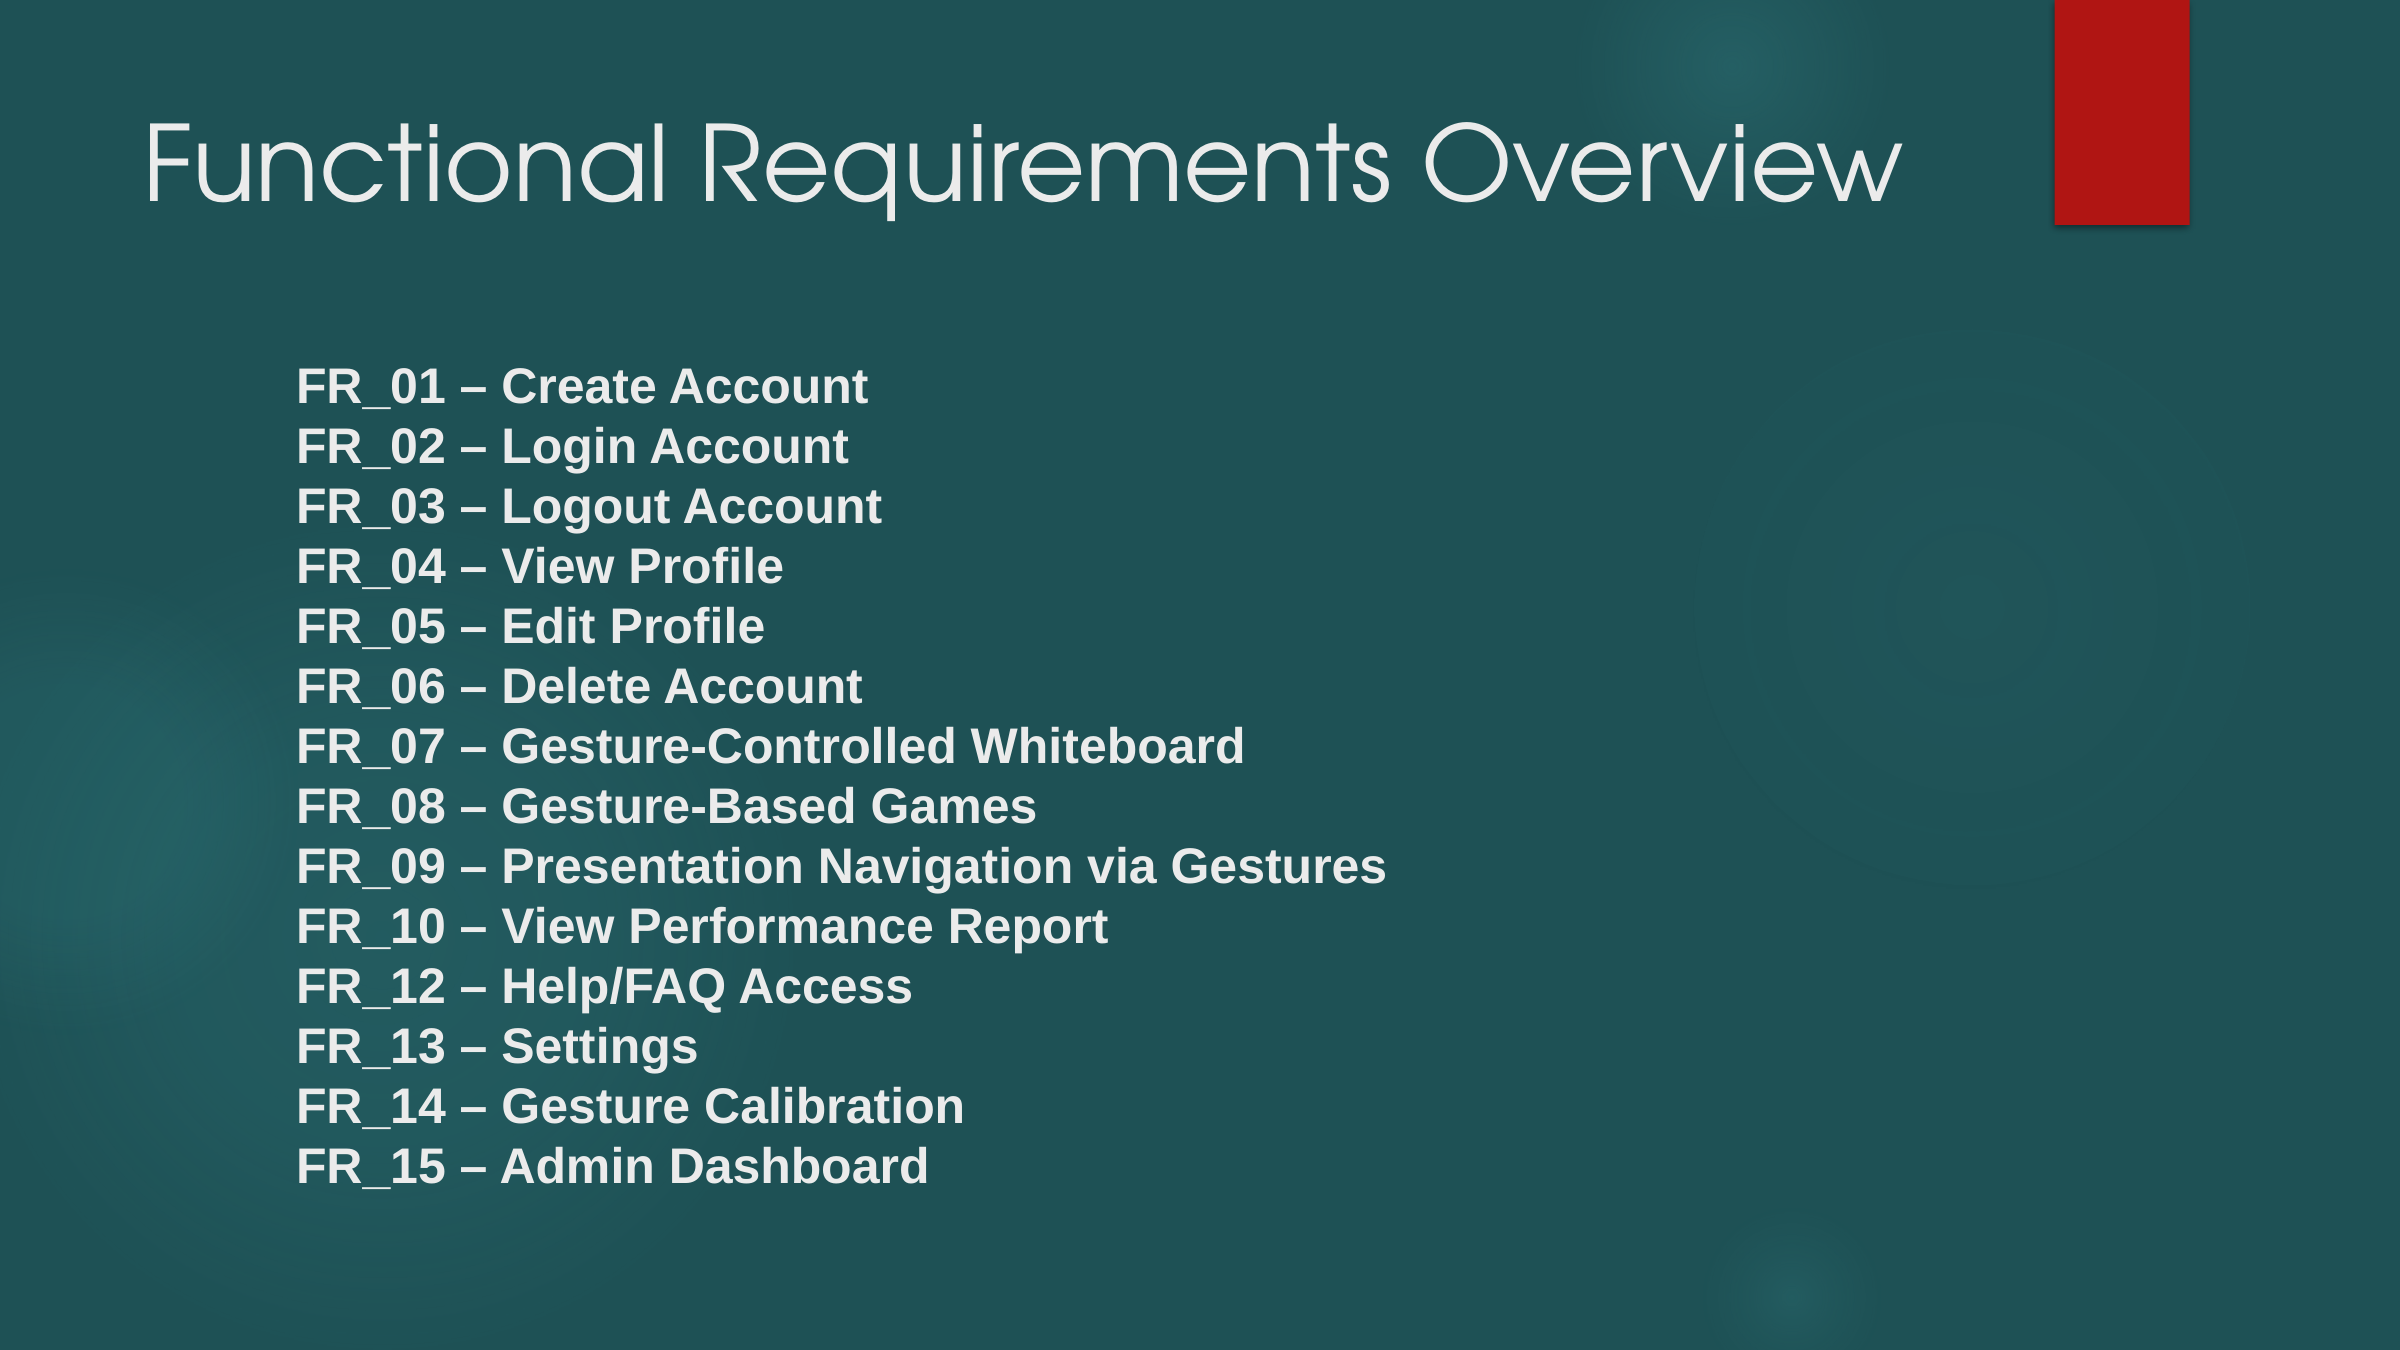

# Functional Requirements Overview

FR_01 – Create Account
FR_02 – Login Account
FR_03 – Logout Account
FR_04 – View Profile
FR_05 – Edit Profile
FR_06 – Delete Account
FR_07 – Gesture-Controlled Whiteboard
FR_08 – Gesture-Based Games
FR_09 – Presentation Navigation via Gestures
FR_10 – View Performance Report
FR_12 – Help/FAQ Access
FR_13 – Settings
FR_14 – Gesture Calibration
FR_15 – Admin Dashboard